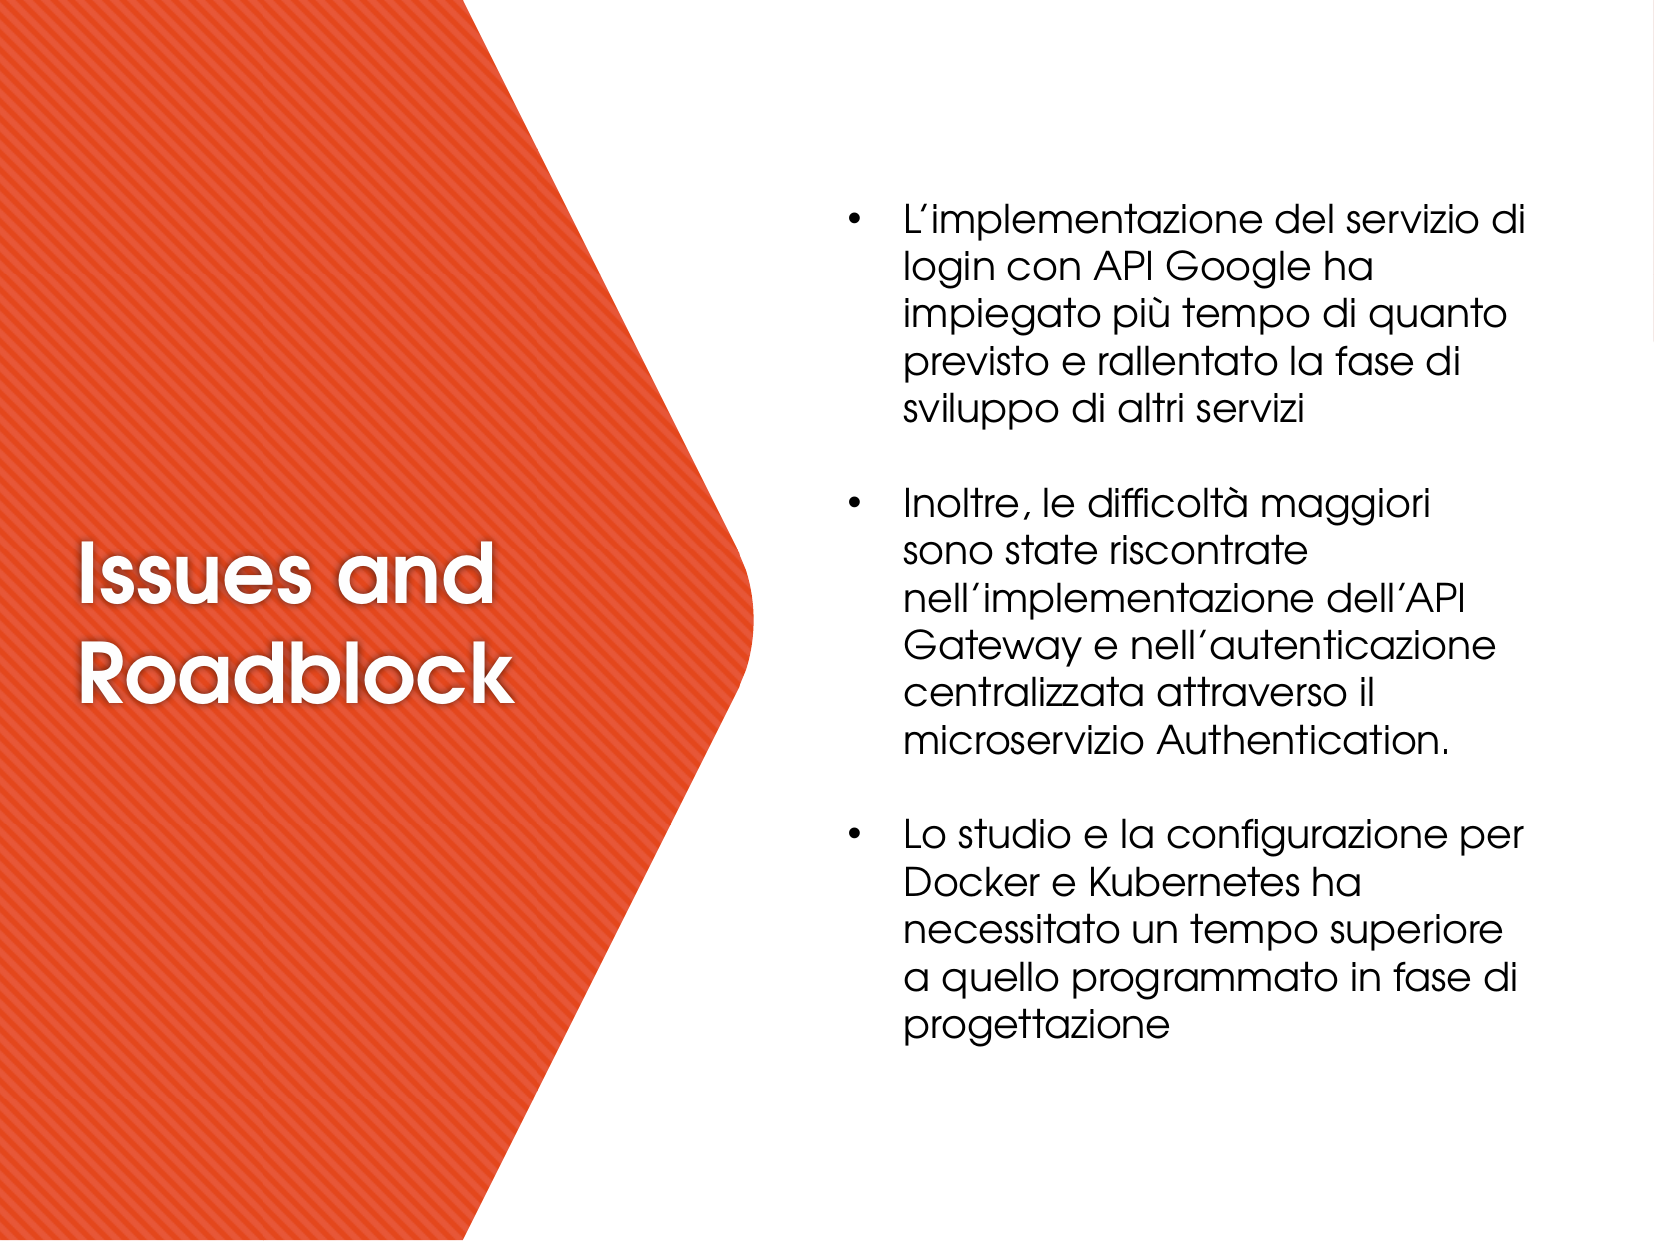

L’implementazione del servizio di login con API Google ha impiegato più tempo di quanto previsto e rallentato la fase di sviluppo di altri servizi

Inoltre, le difficoltà maggiori sono state riscontrate nell’implementazione dell’API Gateway e nell’autenticazione centralizzata attraverso il microservizio Authentication.

Lo studio e la configurazione per Docker e Kubernetes ha necessitato un tempo superiore a quello programmato in fase di progettazione

# Issues and Roadblock